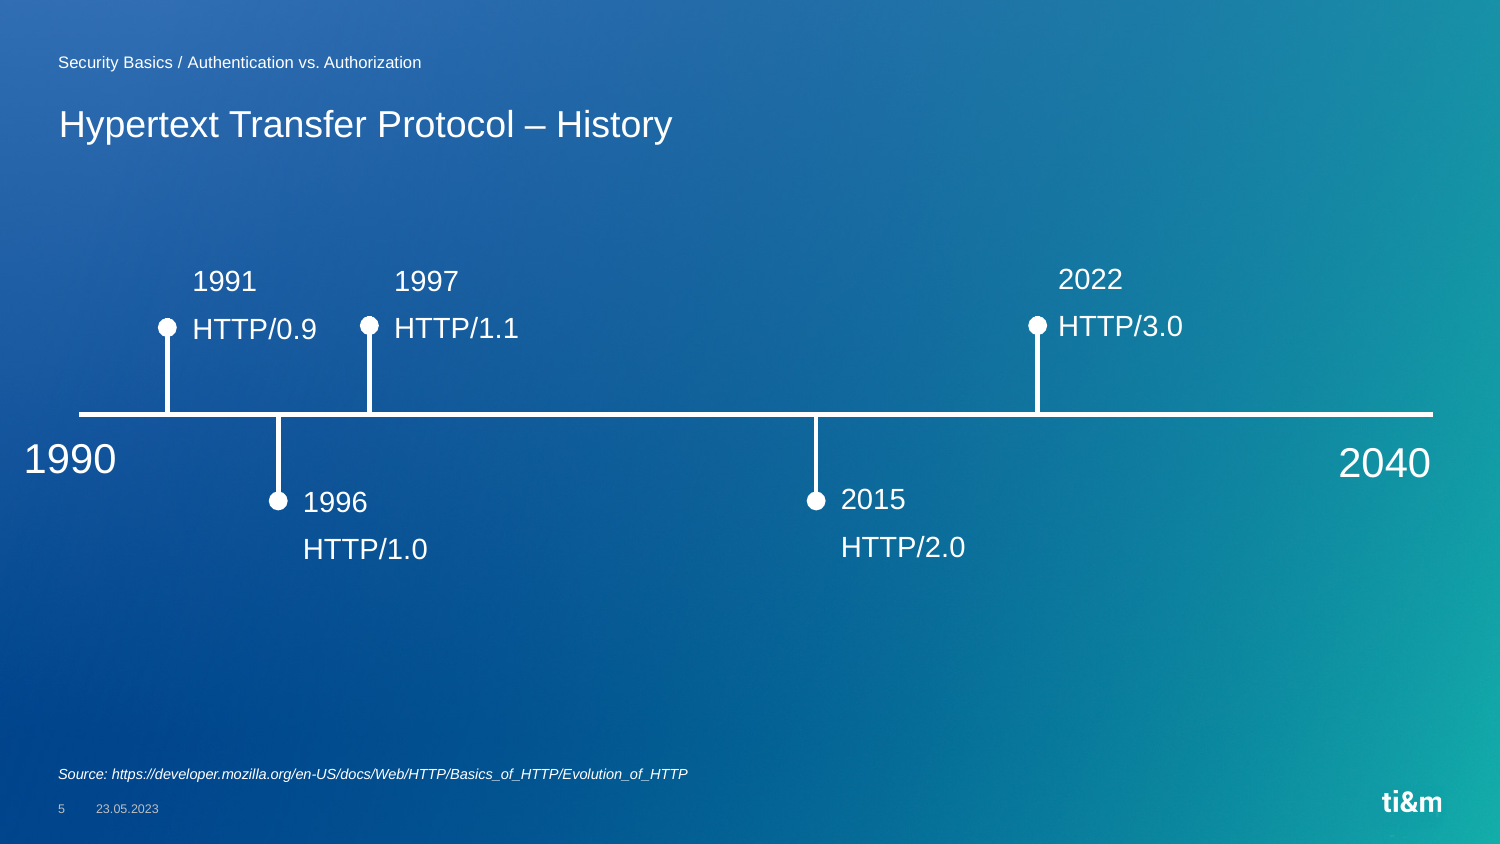

Security Basics / Authentication vs. Authorization
# Hypertext Transfer Protocol – History

2022
HTTP/3.0

1997
HTTP/1.1

1991
HTTP/0.9

1996
HTTP/1.0

2015
HTTP/2.0
1990
2040
Source: https://developer.mozilla.org/en-US/docs/Web/HTTP/Basics_of_HTTP/Evolution_of_HTTP
5
23.05.2023